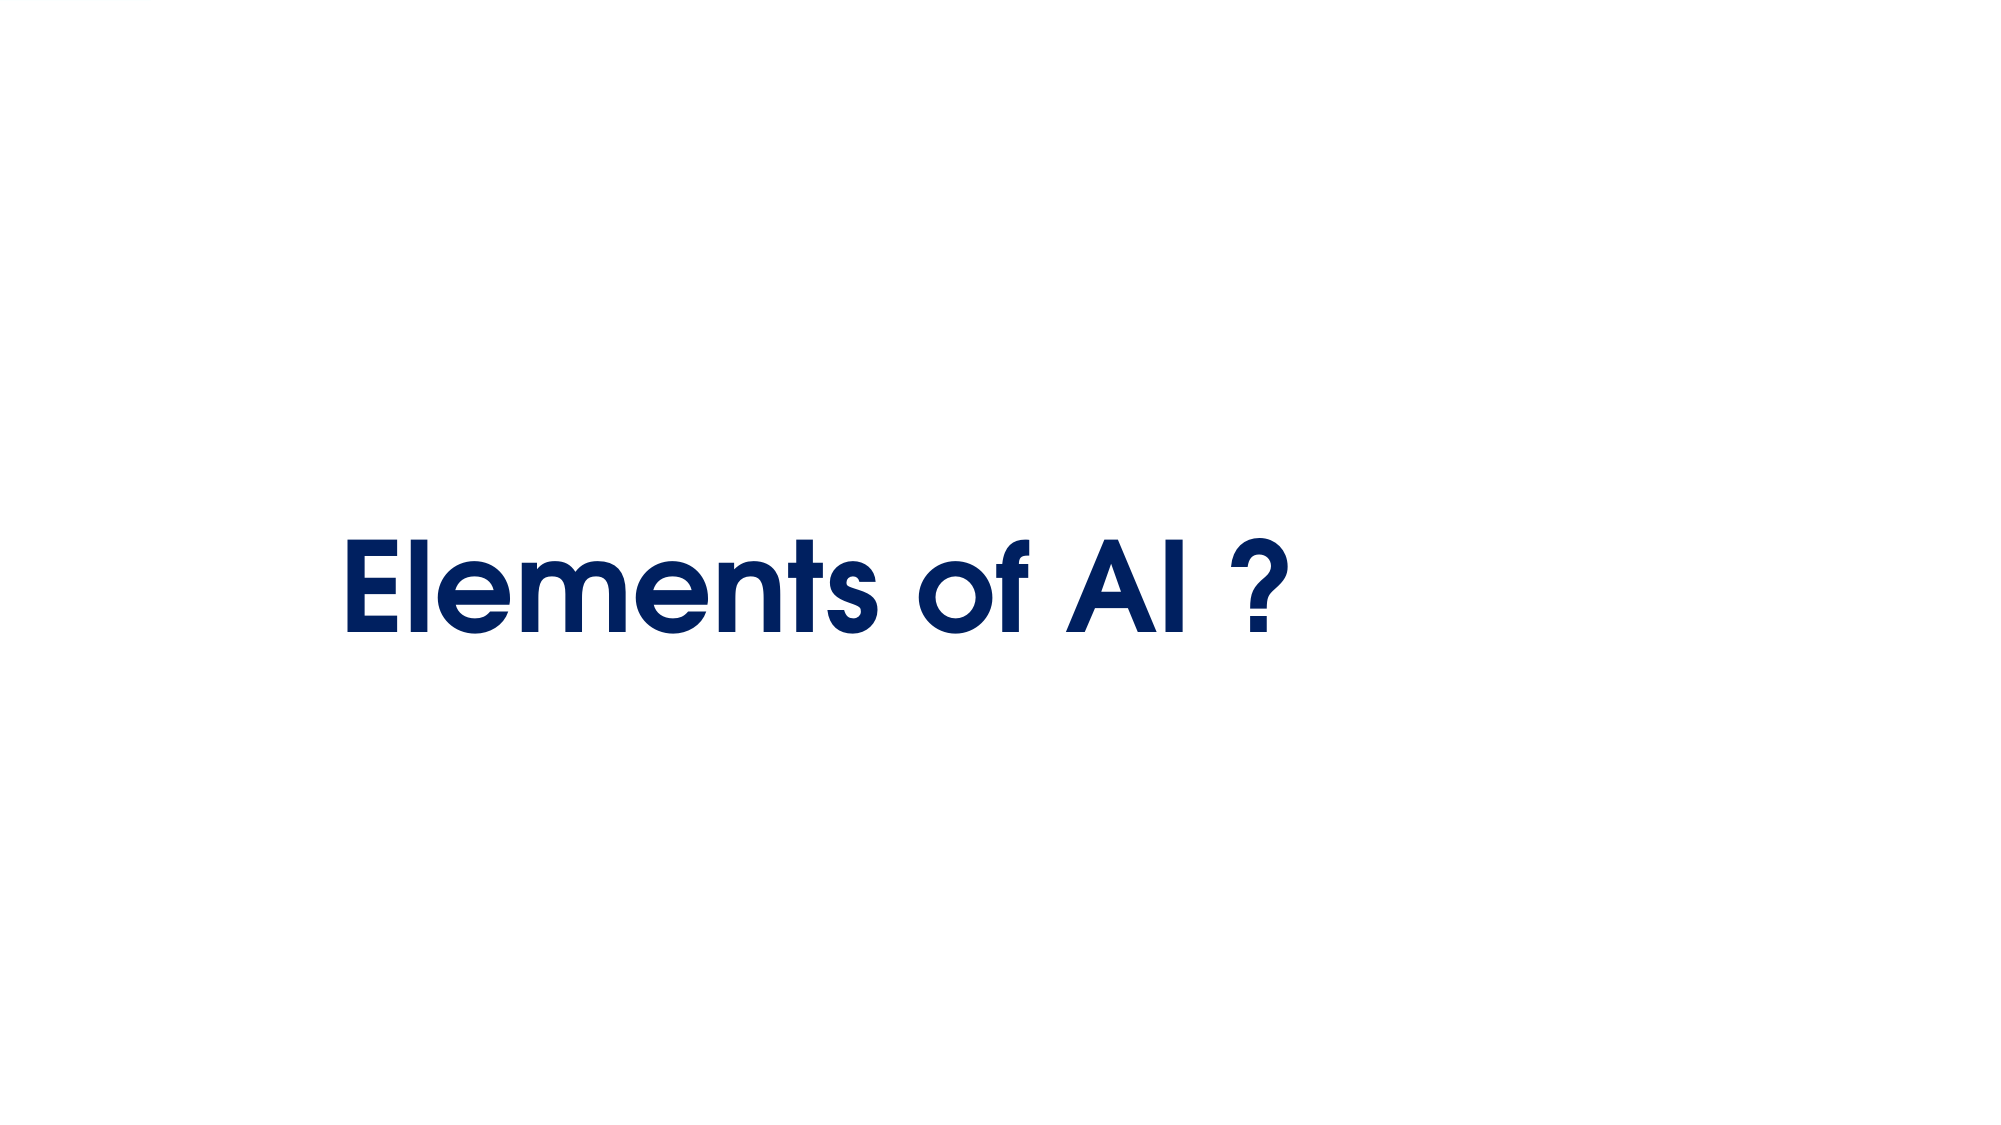

Simple Predicting Machine
Elements of AI ?